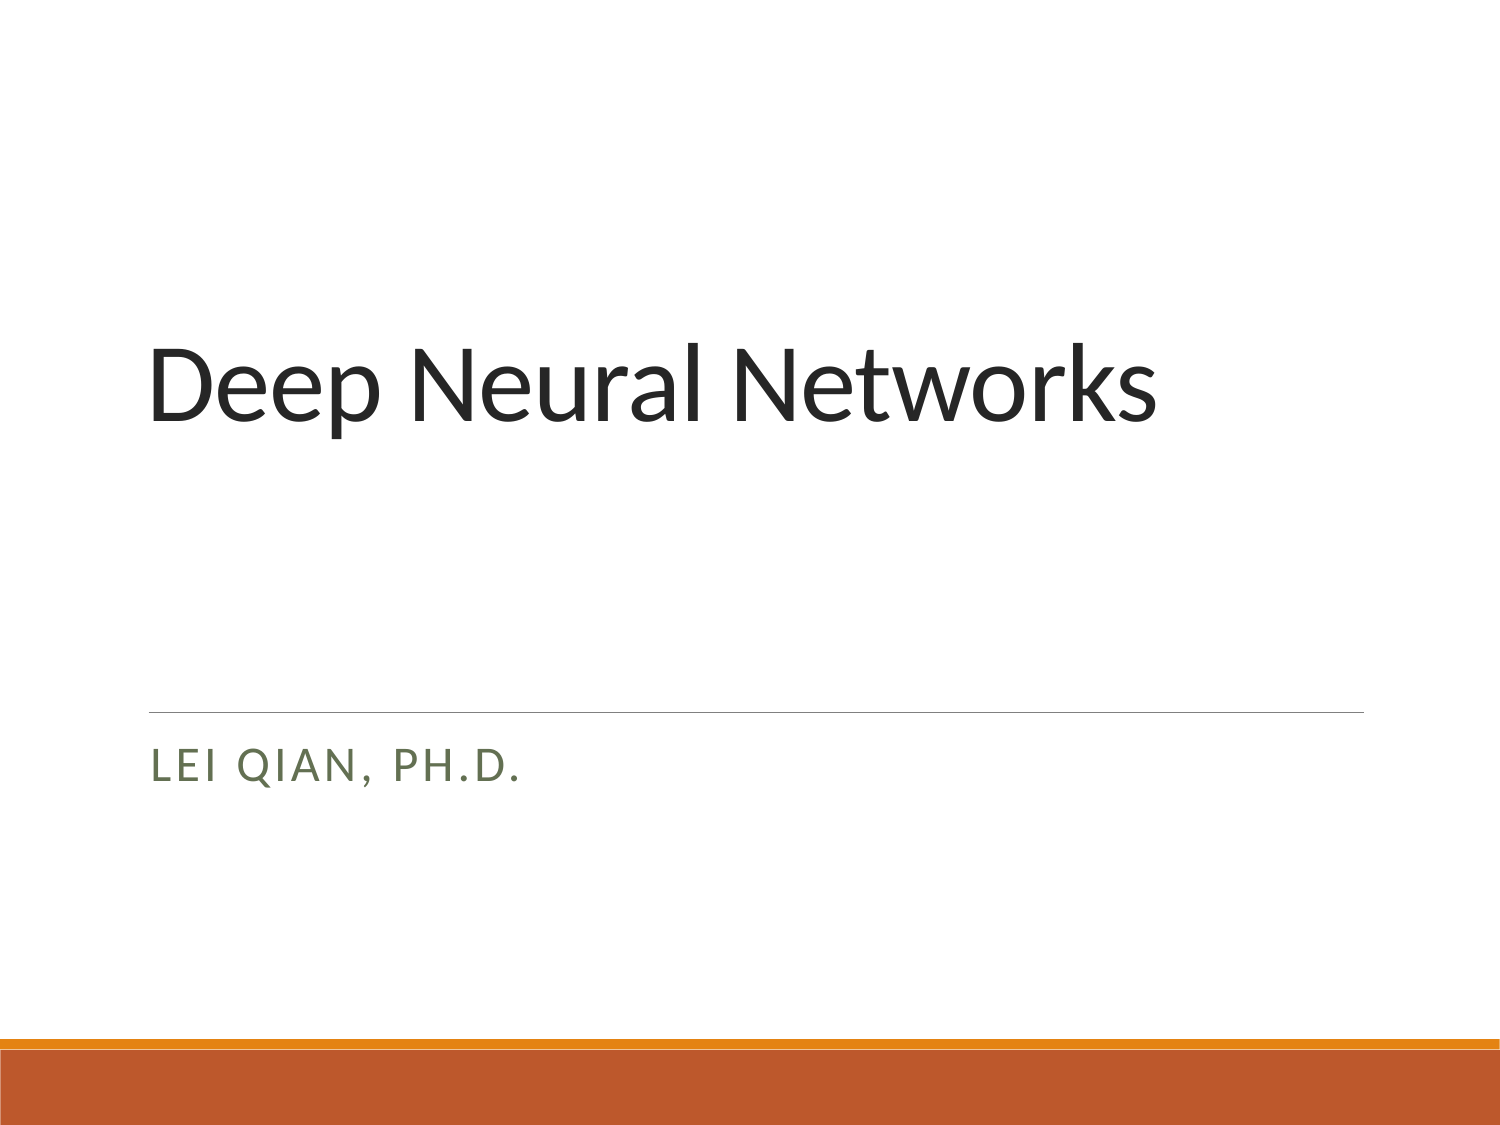

# Deep Neural Networks
Lei Qian, Ph.D.